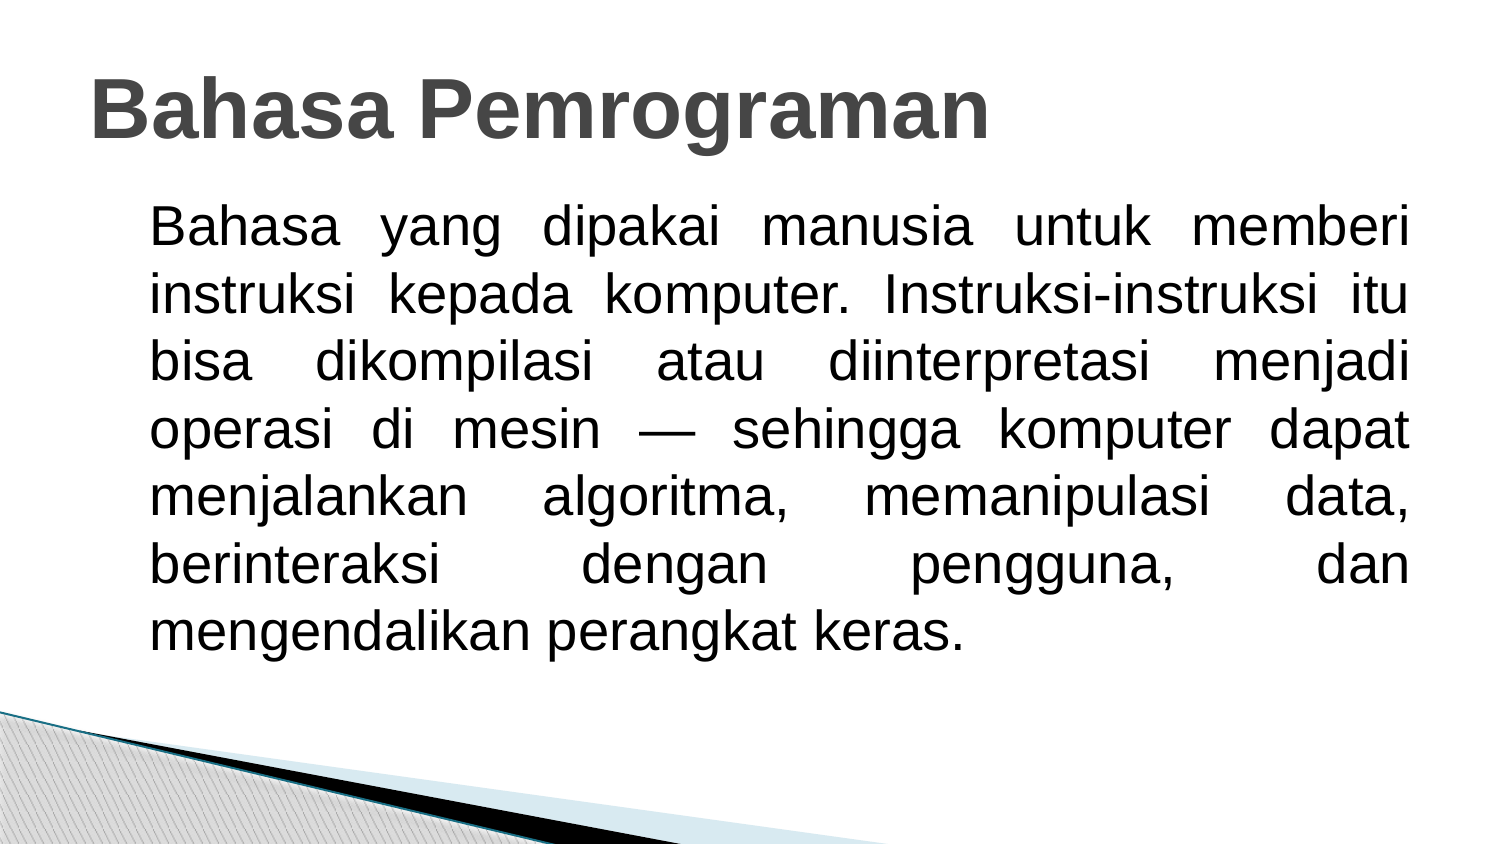

# Bahasa Pemrograman
	Bahasa yang dipakai manusia untuk memberi instruksi kepada komputer. Instruksi-instruksi itu bisa dikompilasi atau diinterpretasi menjadi operasi di mesin — sehingga komputer dapat menjalankan algoritma, memanipulasi data, berinteraksi dengan pengguna, dan mengendalikan perangkat keras.